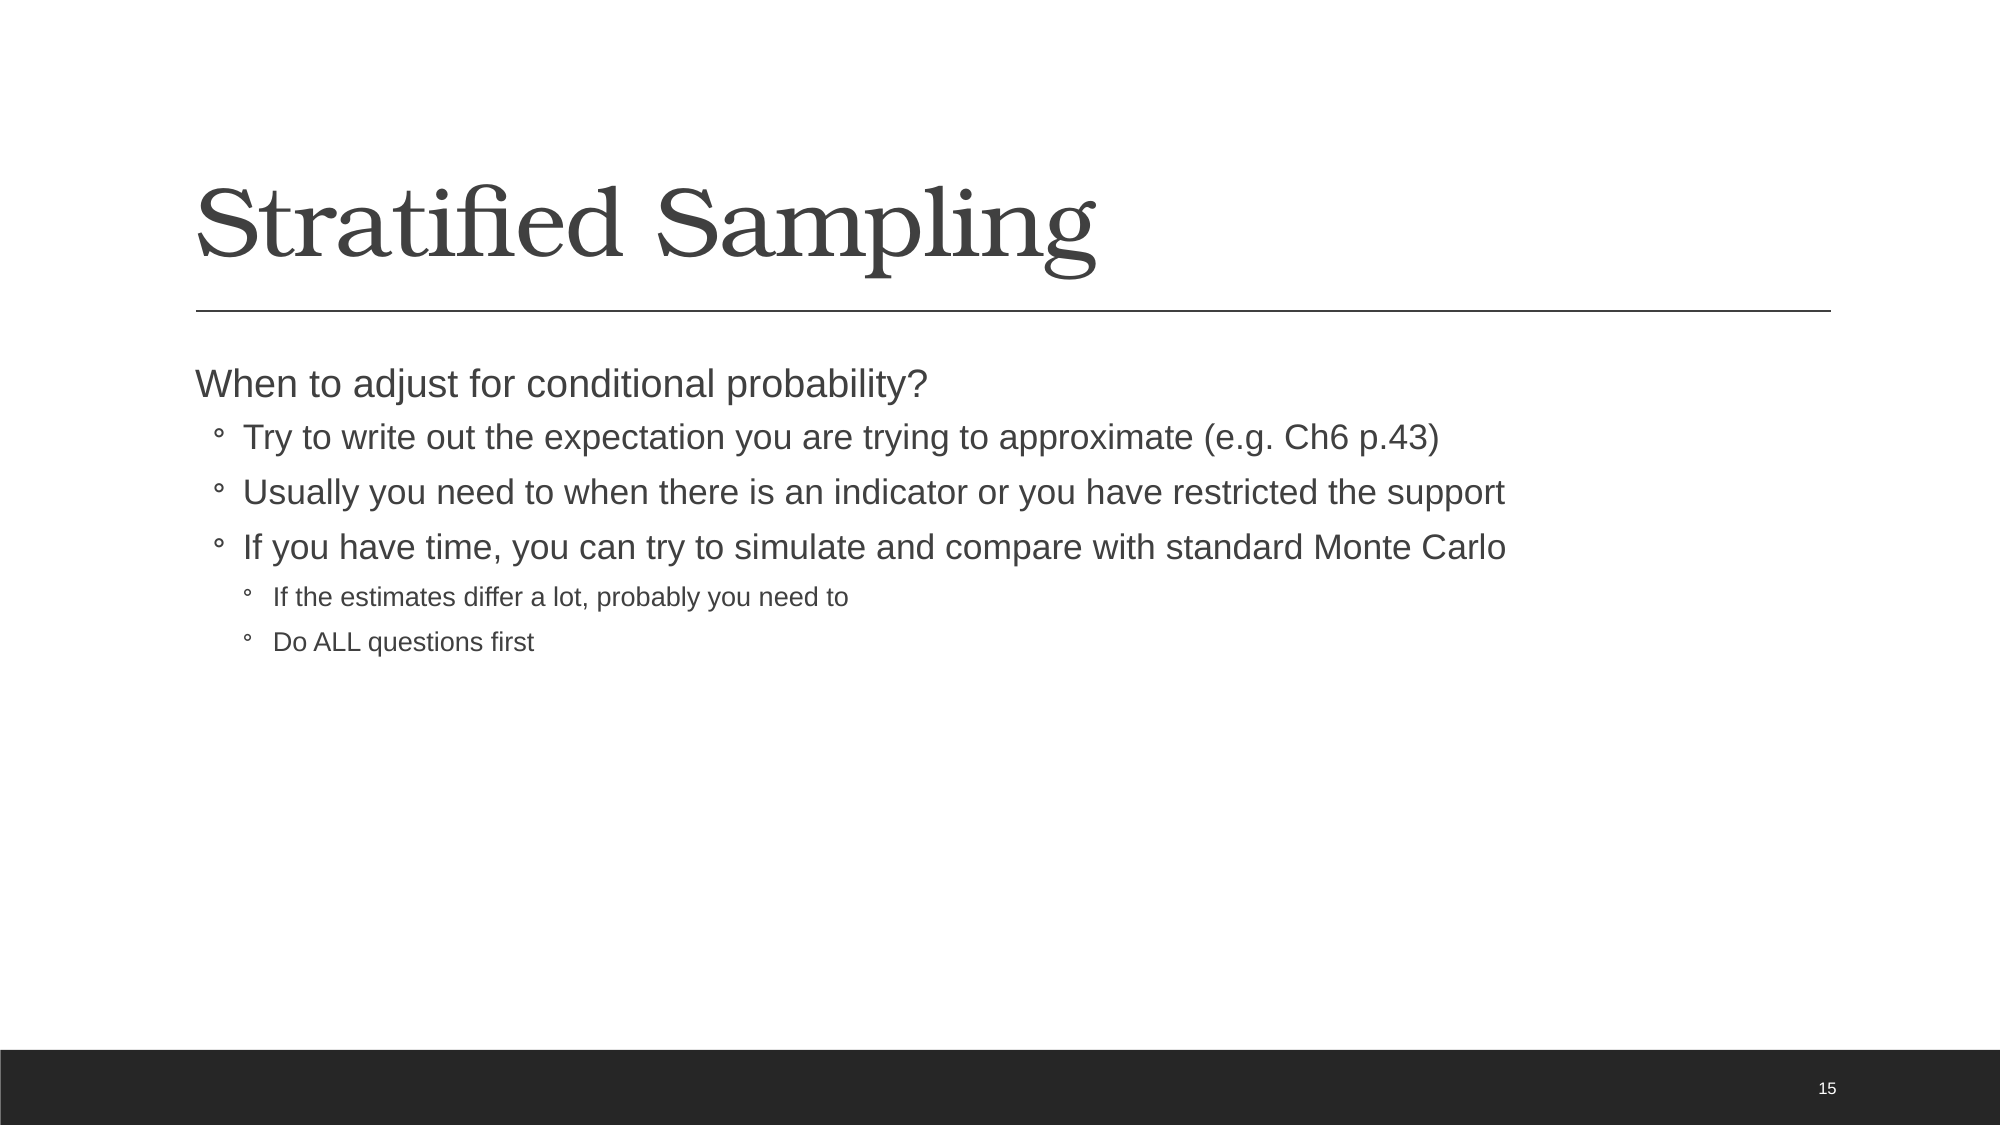

# Stratified Sampling
When to adjust for conditional probability?
Try to write out the expectation you are trying to approximate (e.g. Ch6 p.43)
Usually you need to when there is an indicator or you have restricted the support
If you have time, you can try to simulate and compare with standard Monte Carlo
If the estimates differ a lot, probably you need to
Do ALL questions first
15